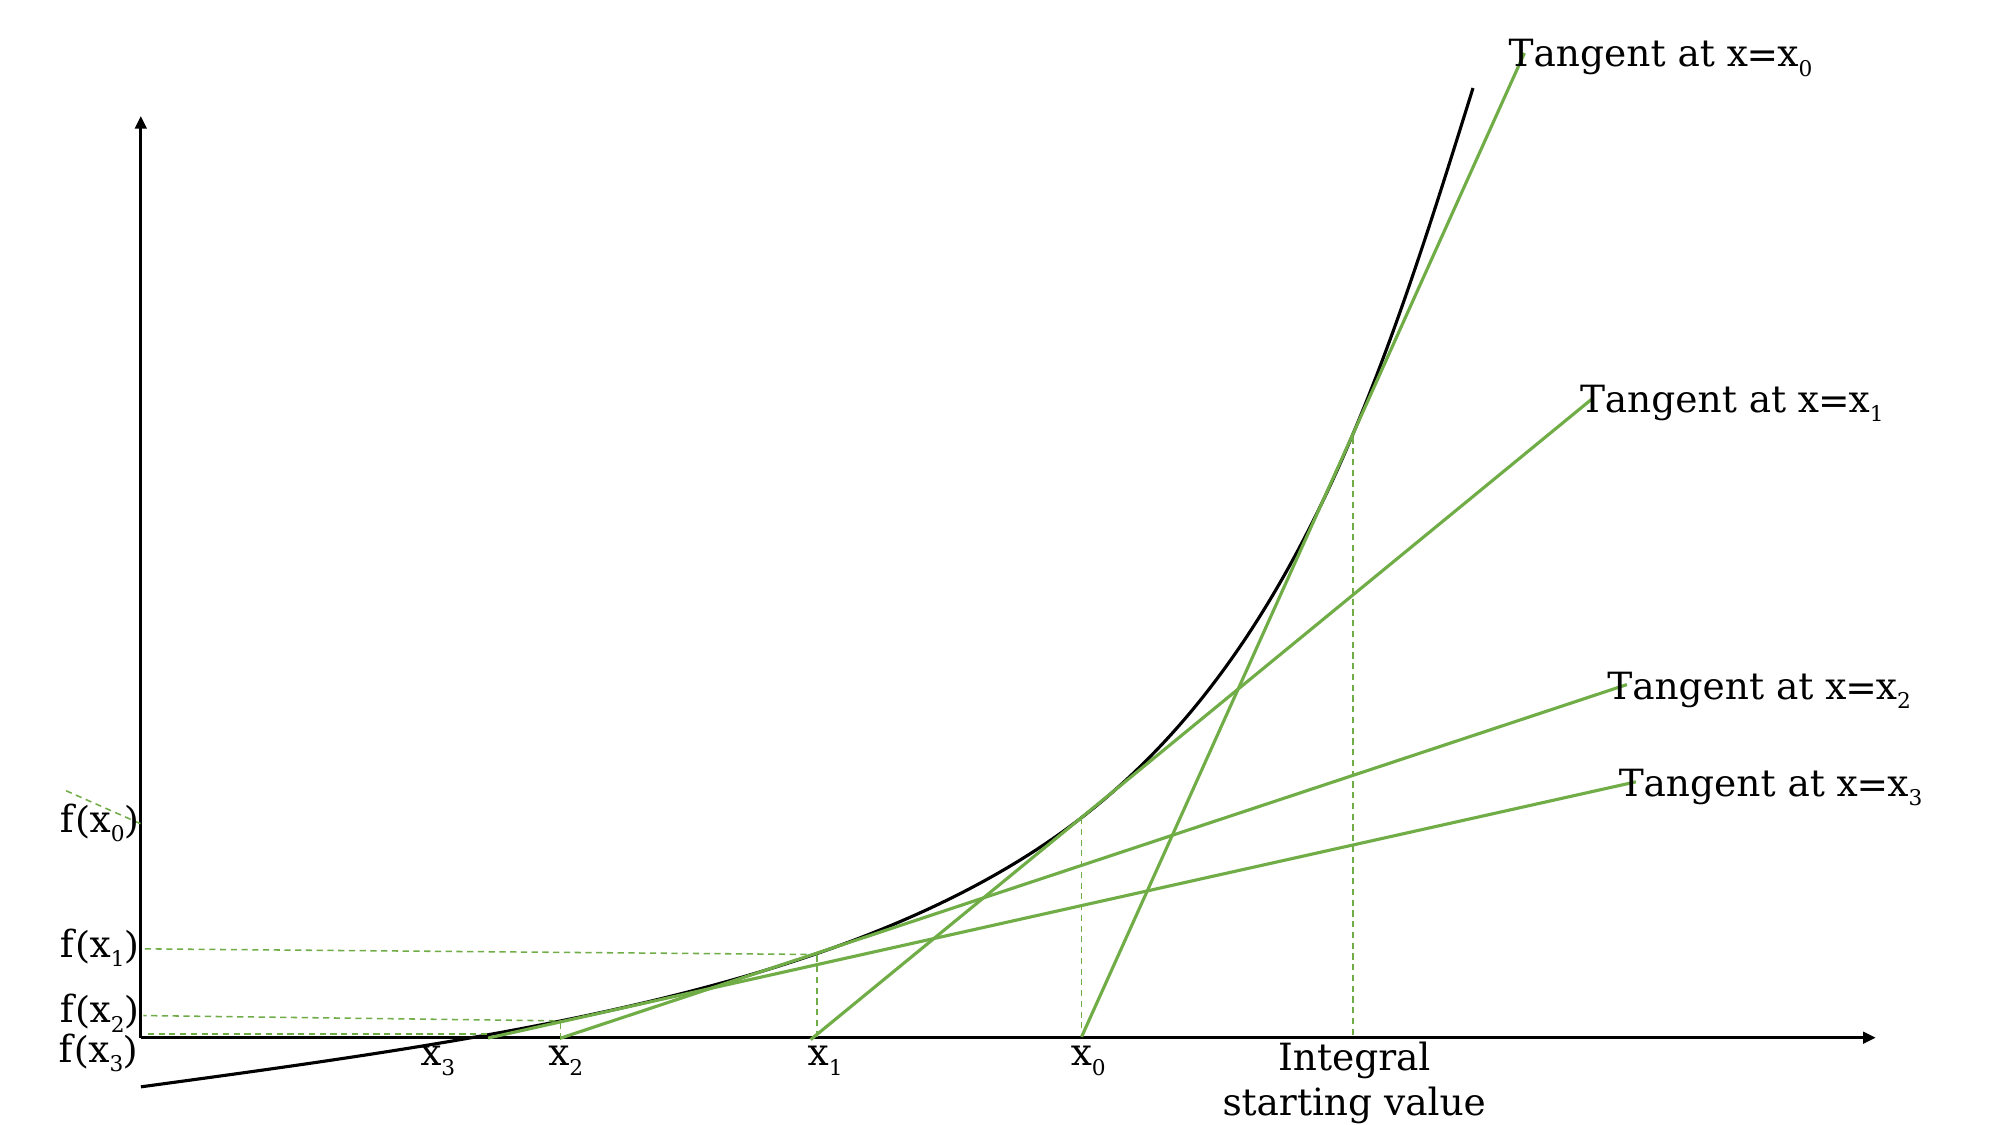

Tangent at x=x0

Tangent at x=x1
Tangent at x=x2
Tangent at x=x3
f(x0)
f(x1)
f(x2)
f(x3)
x3
x2
x1
x0
Integral starting value